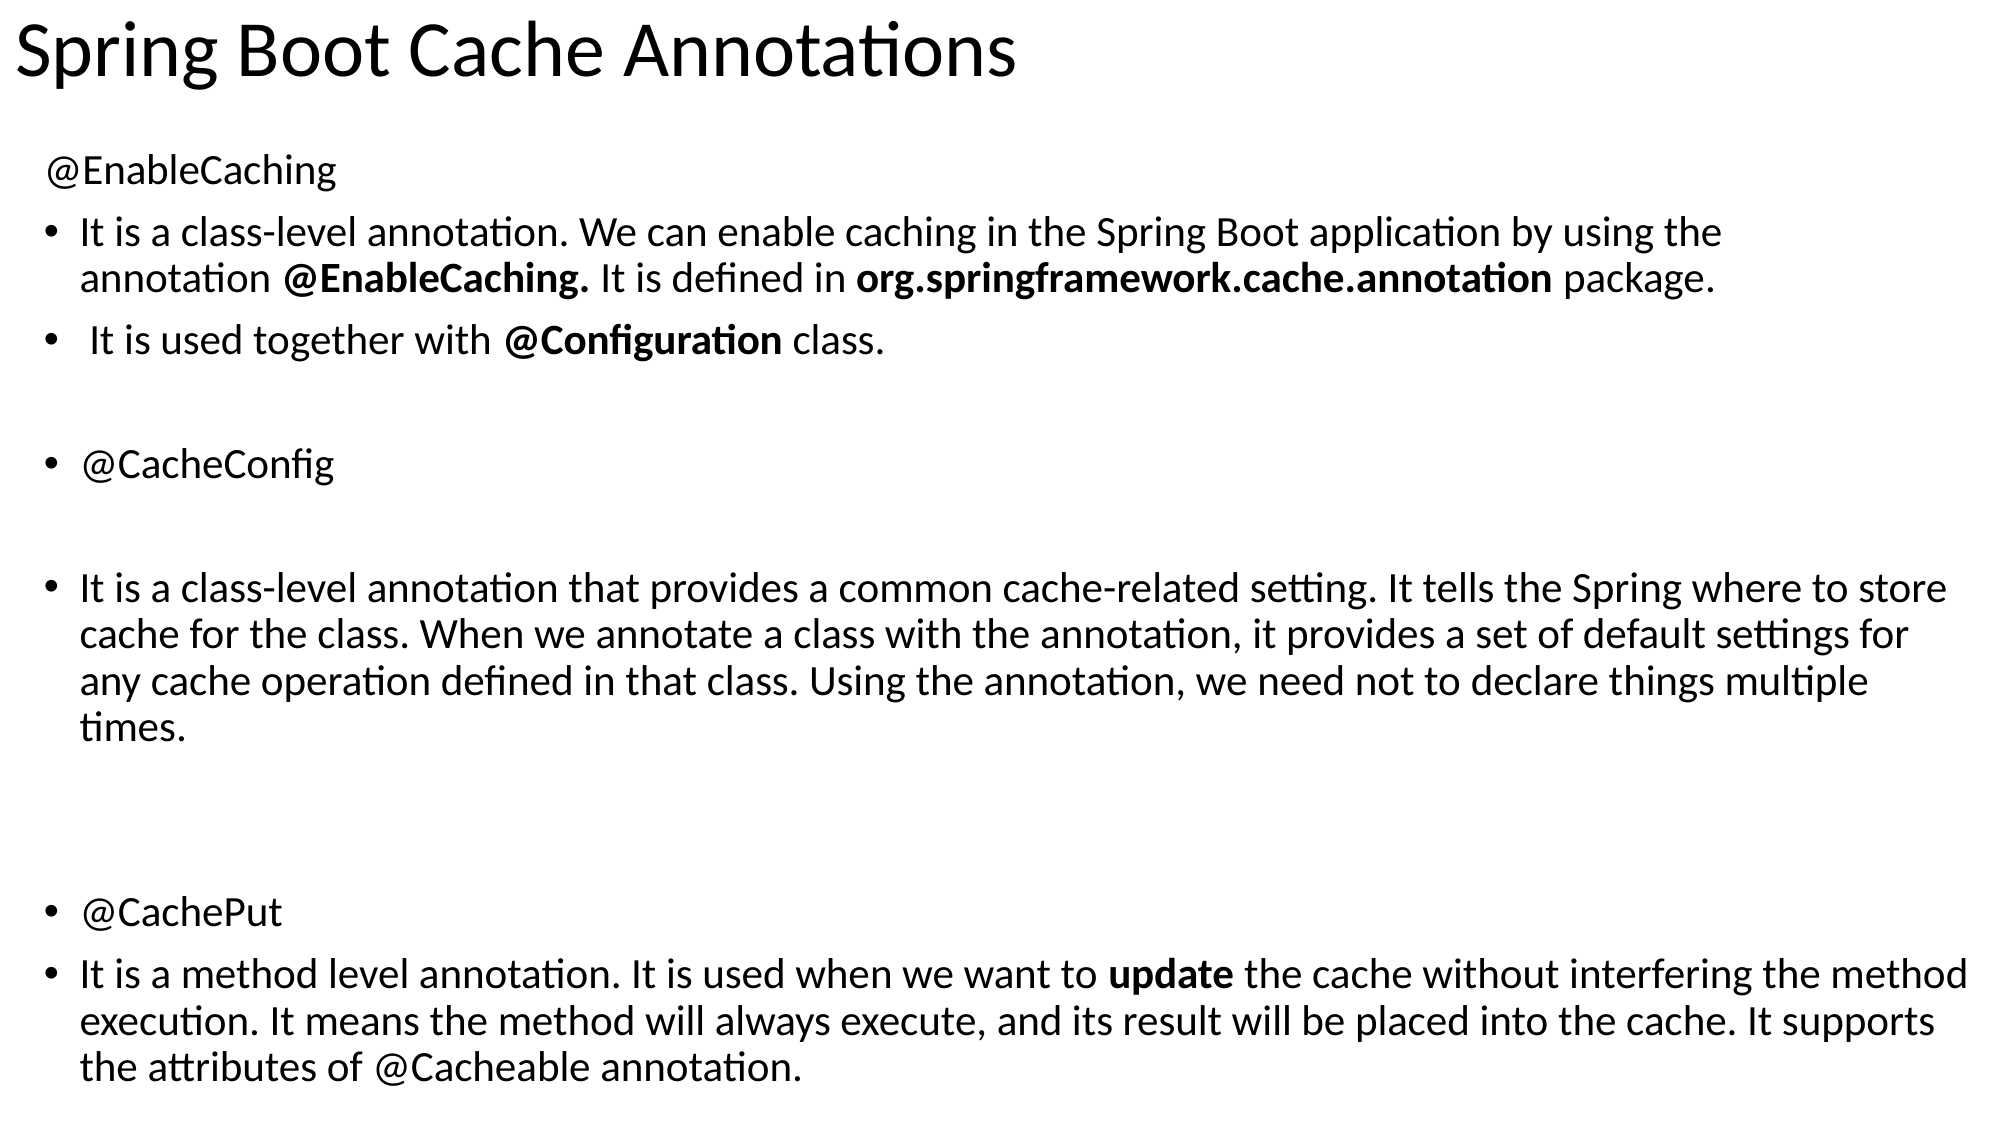

# Spring Boot Cache Annotations
@EnableCaching
It is a class-level annotation. We can enable caching in the Spring Boot application by using the annotation @EnableCaching. It is defined in org.springframework.cache.annotation package.
 It is used together with @Configuration class.

@CacheConfig

It is a class-level annotation that provides a common cache-related setting. It tells the Spring where to store cache for the class. When we annotate a class with the annotation, it provides a set of default settings for any cache operation defined in that class. Using the annotation, we need not to declare things multiple times.

@CachePut
It is a method level annotation. It is used when we want to update the cache without interfering the method execution. It means the method will always execute, and its result will be placed into the cache. It supports the attributes of @Cacheable annotation.